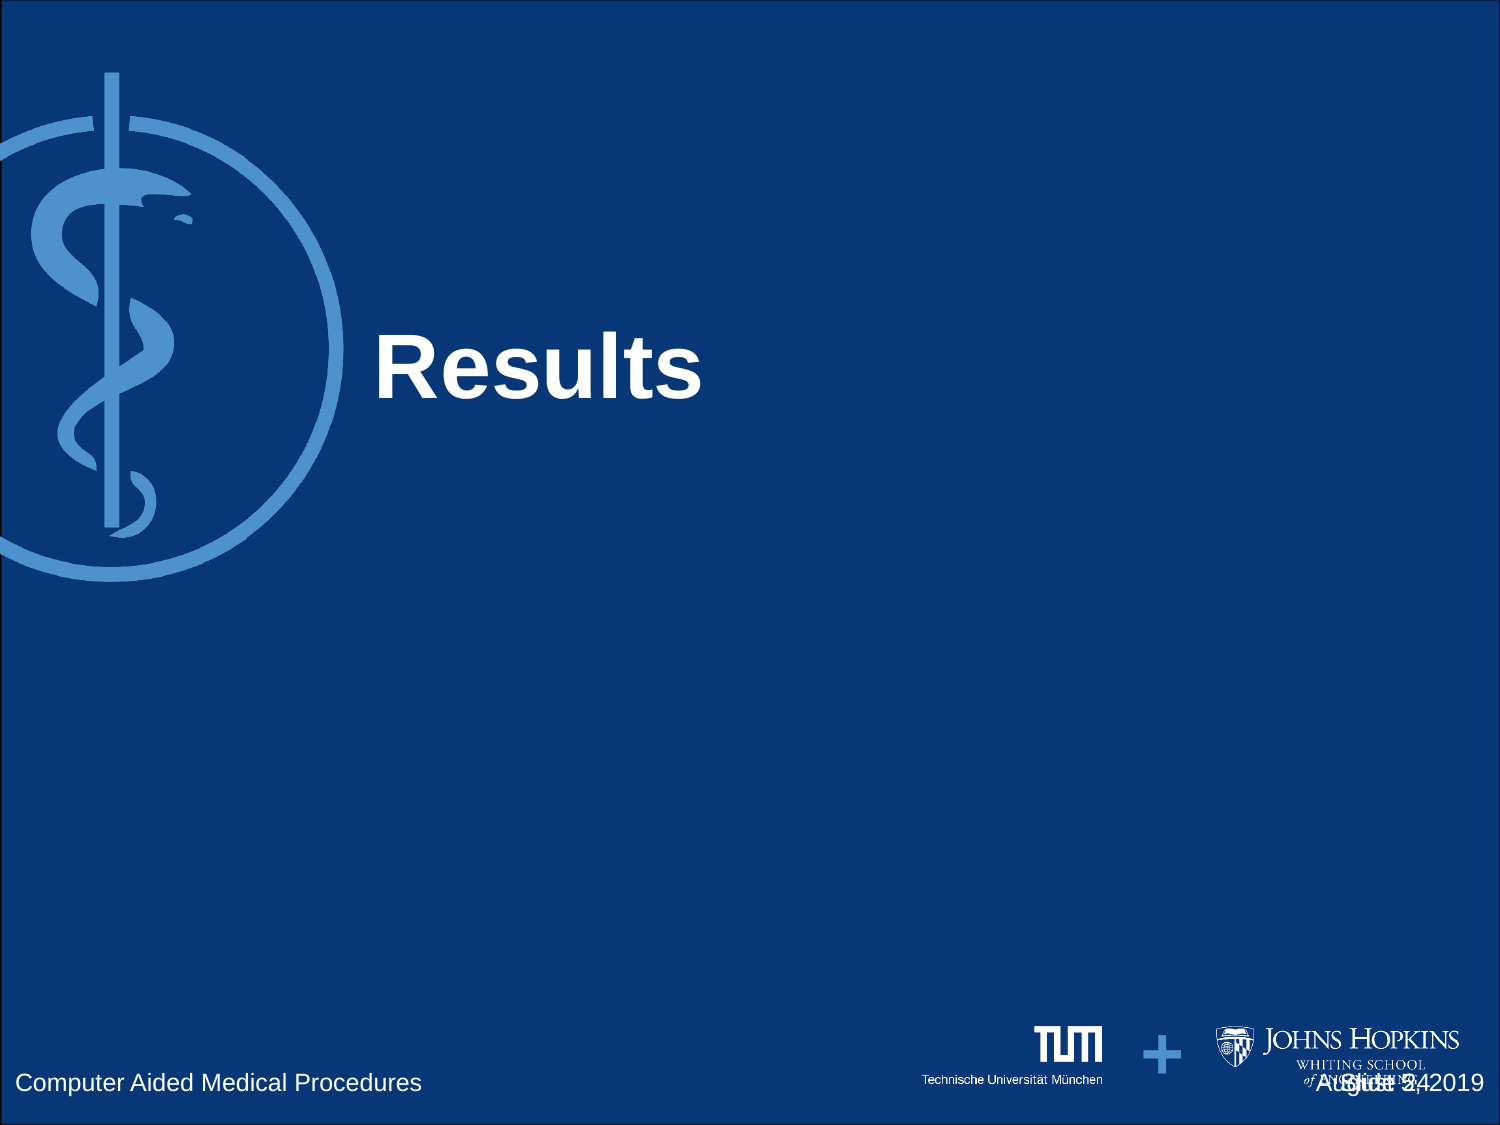

# Results
Computer Aided Medical Procedures
August 5, 2019
Slide 24